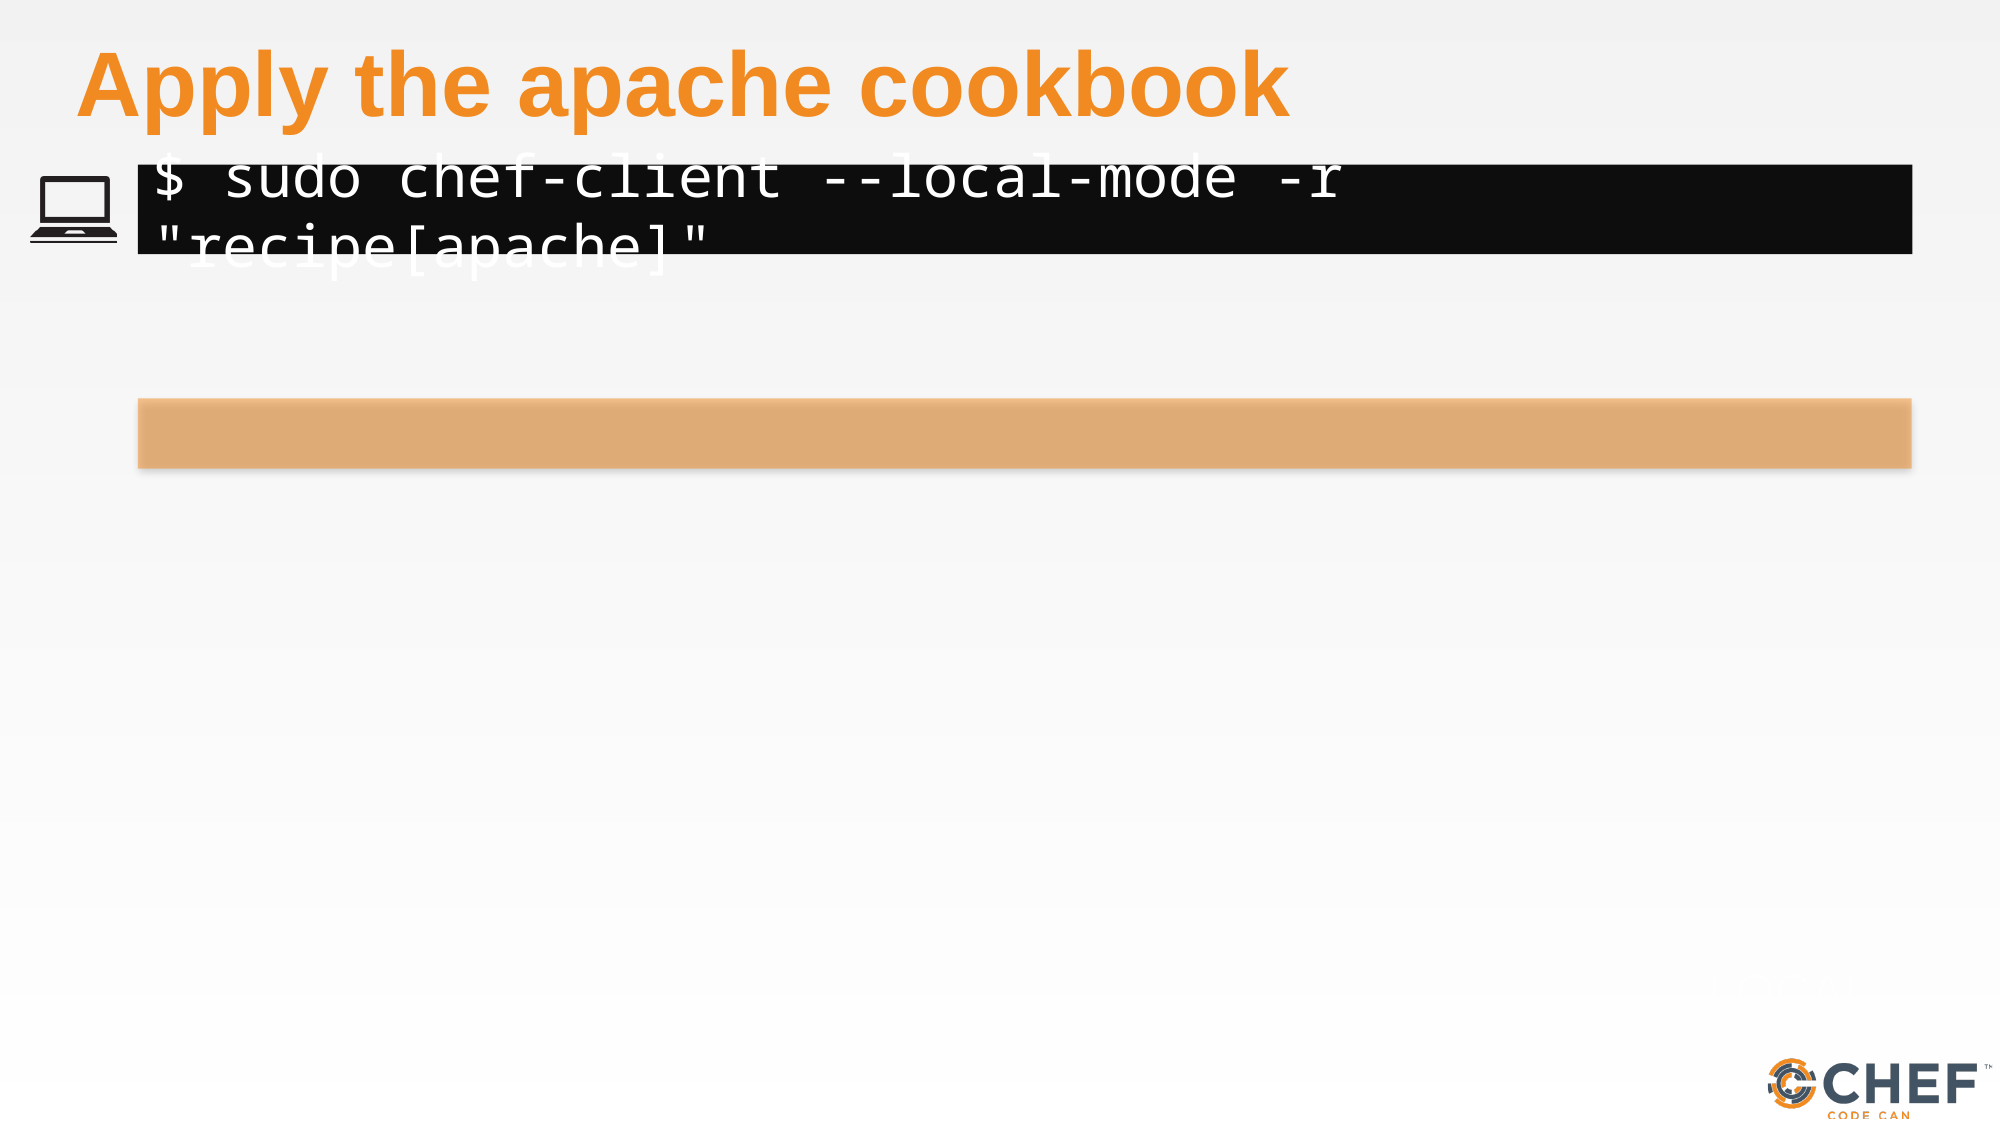

# Apply the apache cookbook
$ sudo chef-client --local-mode -r "recipe[apache]"